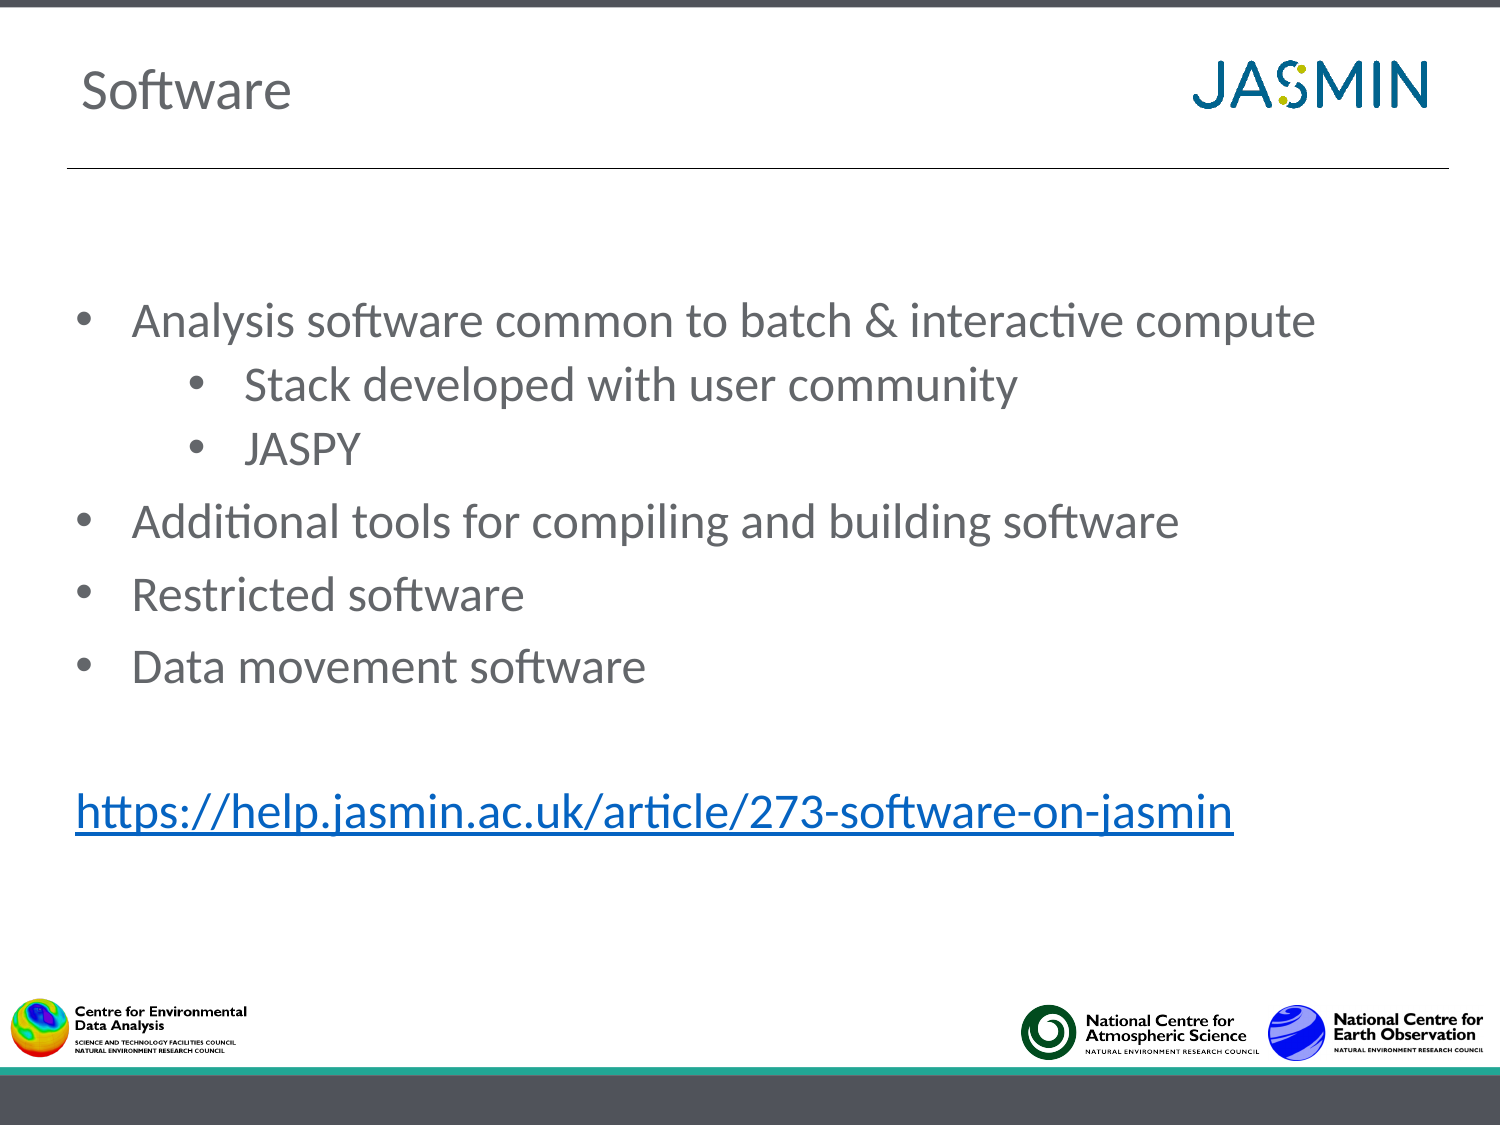

# Software

Analysis software common to batch & interactive compute
Stack developed with user community
JASPY
Additional tools for compiling and building software
Restricted software
Data movement software

https://help.jasmin.ac.uk/article/273-software-on-jasmin